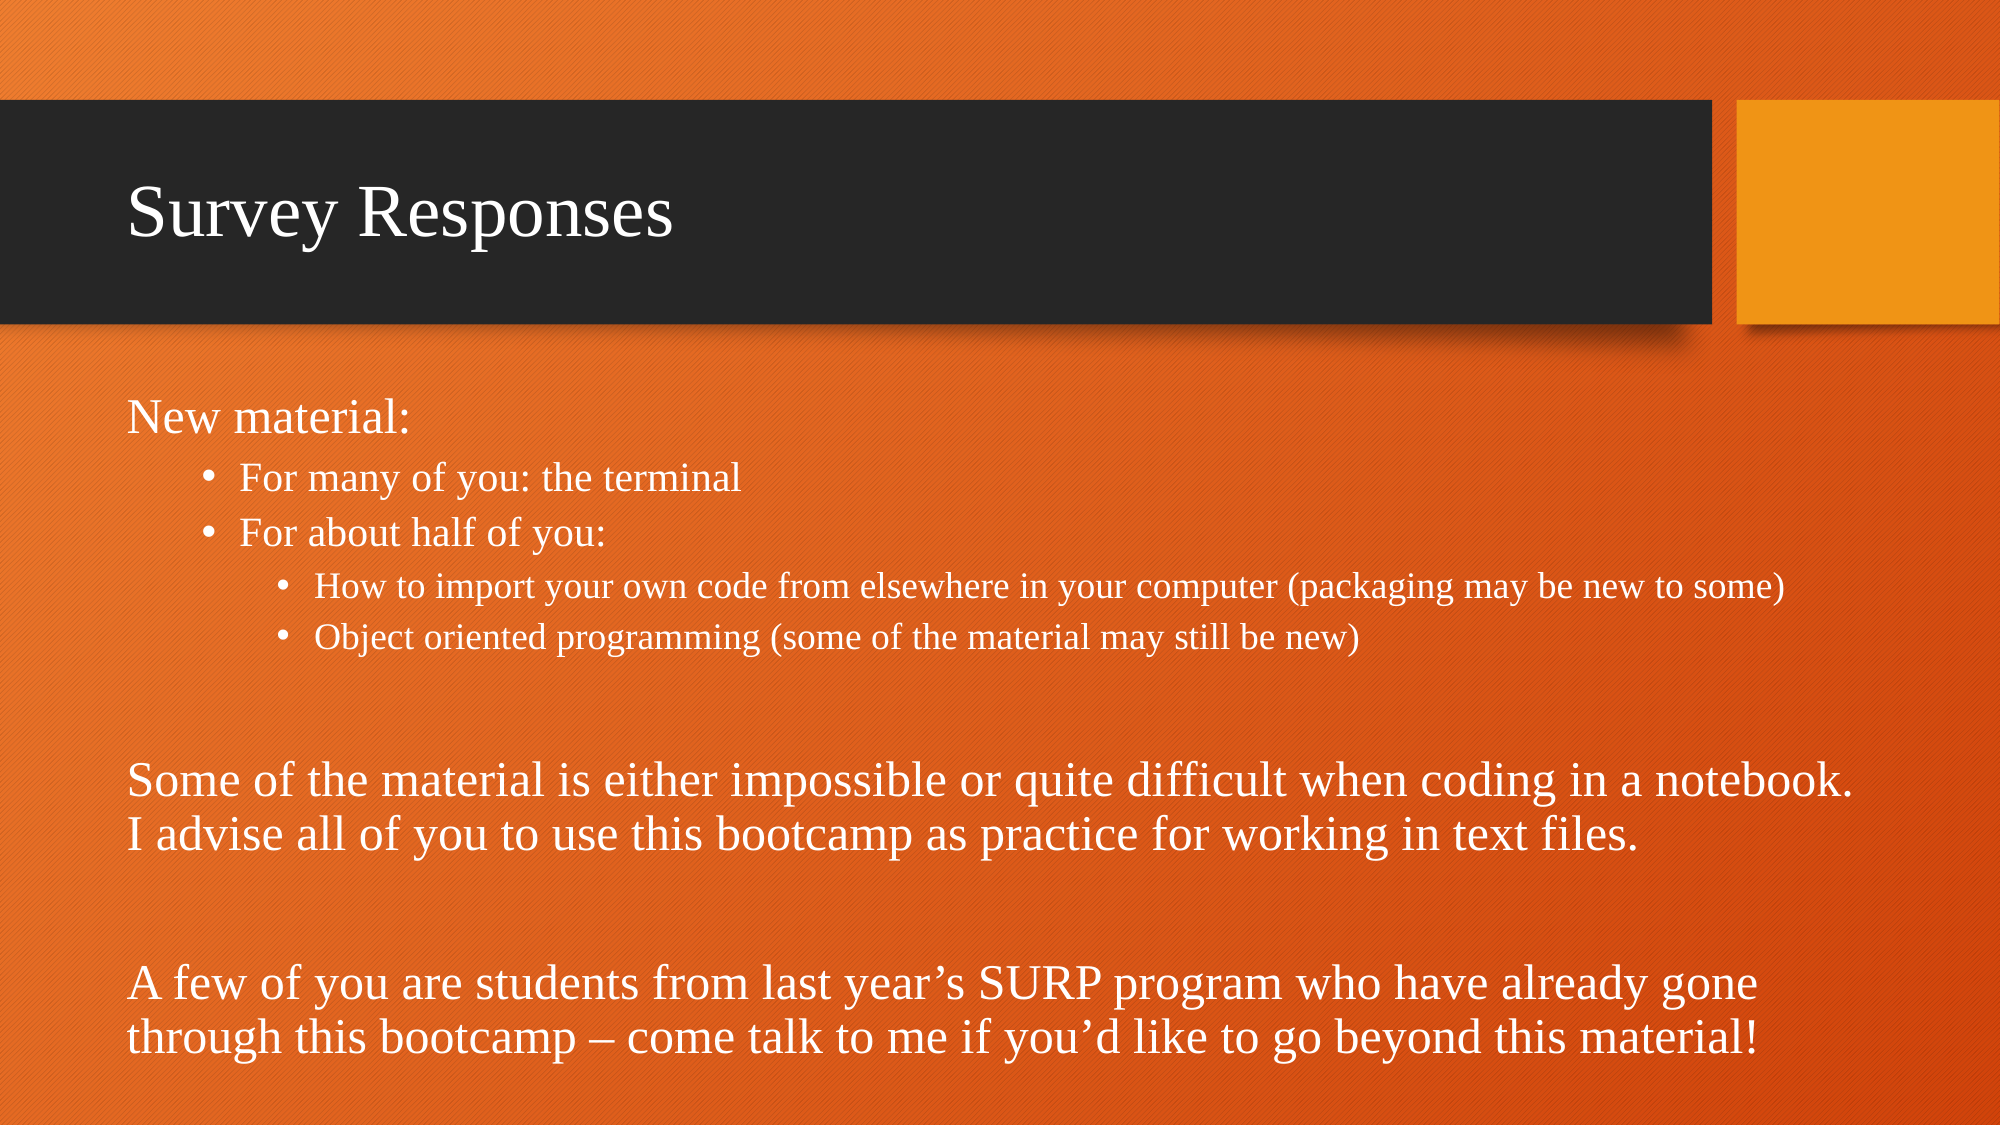

# Survey Responses
New material:
For many of you: the terminal
For about half of you:
How to import your own code from elsewhere in your computer (packaging may be new to some)
Object oriented programming (some of the material may still be new)

Some of the material is either impossible or quite difficult when coding in a notebook. I advise all of you to use this bootcamp as practice for working in text files.

A few of you are students from last year’s SURP program who have already gone through this bootcamp – come talk to me if you’d like to go beyond this material!